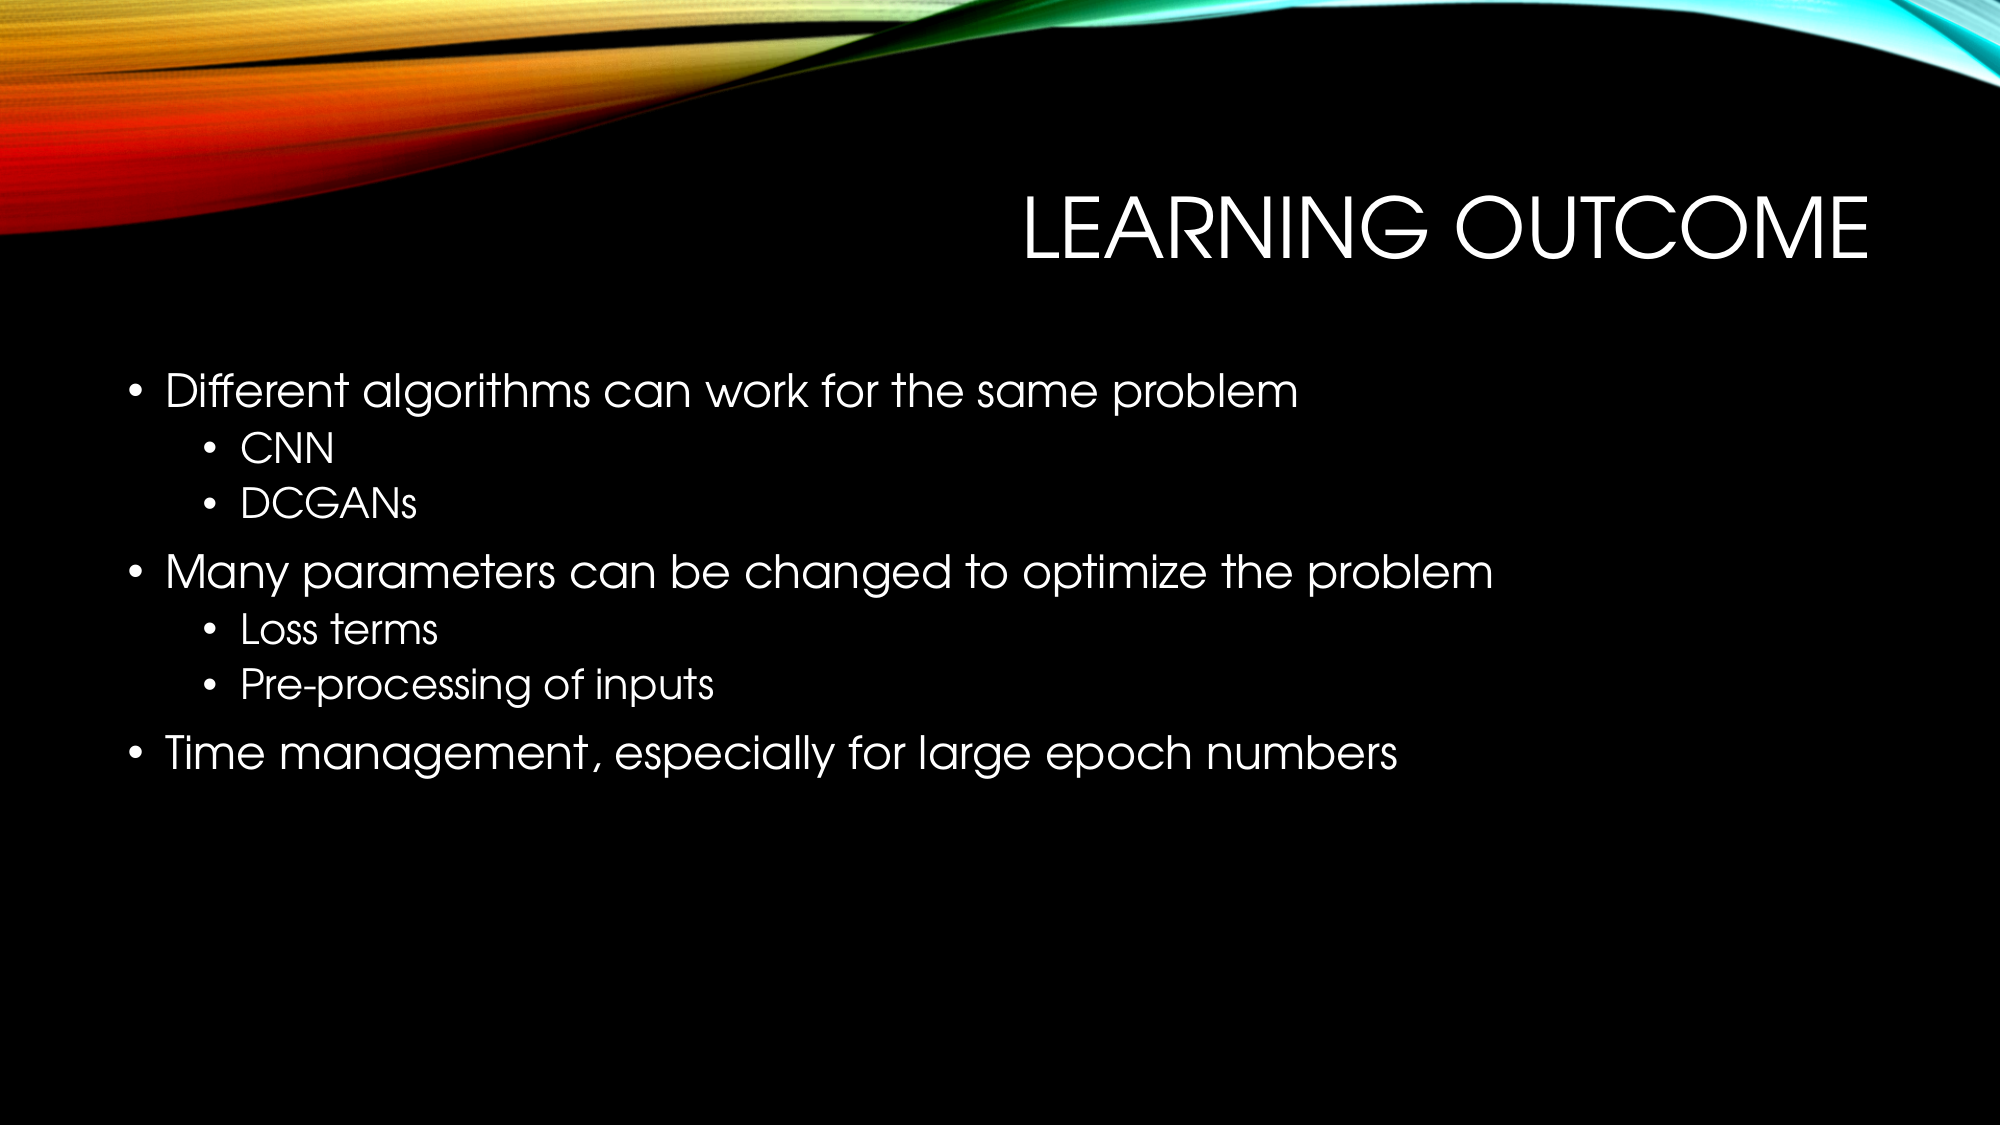

# Learning outcome
Different algorithms can work for the same problem
CNN
DCGANs
Many parameters can be changed to optimize the problem
Loss terms
Pre-processing of inputs
Time management, especially for large epoch numbers